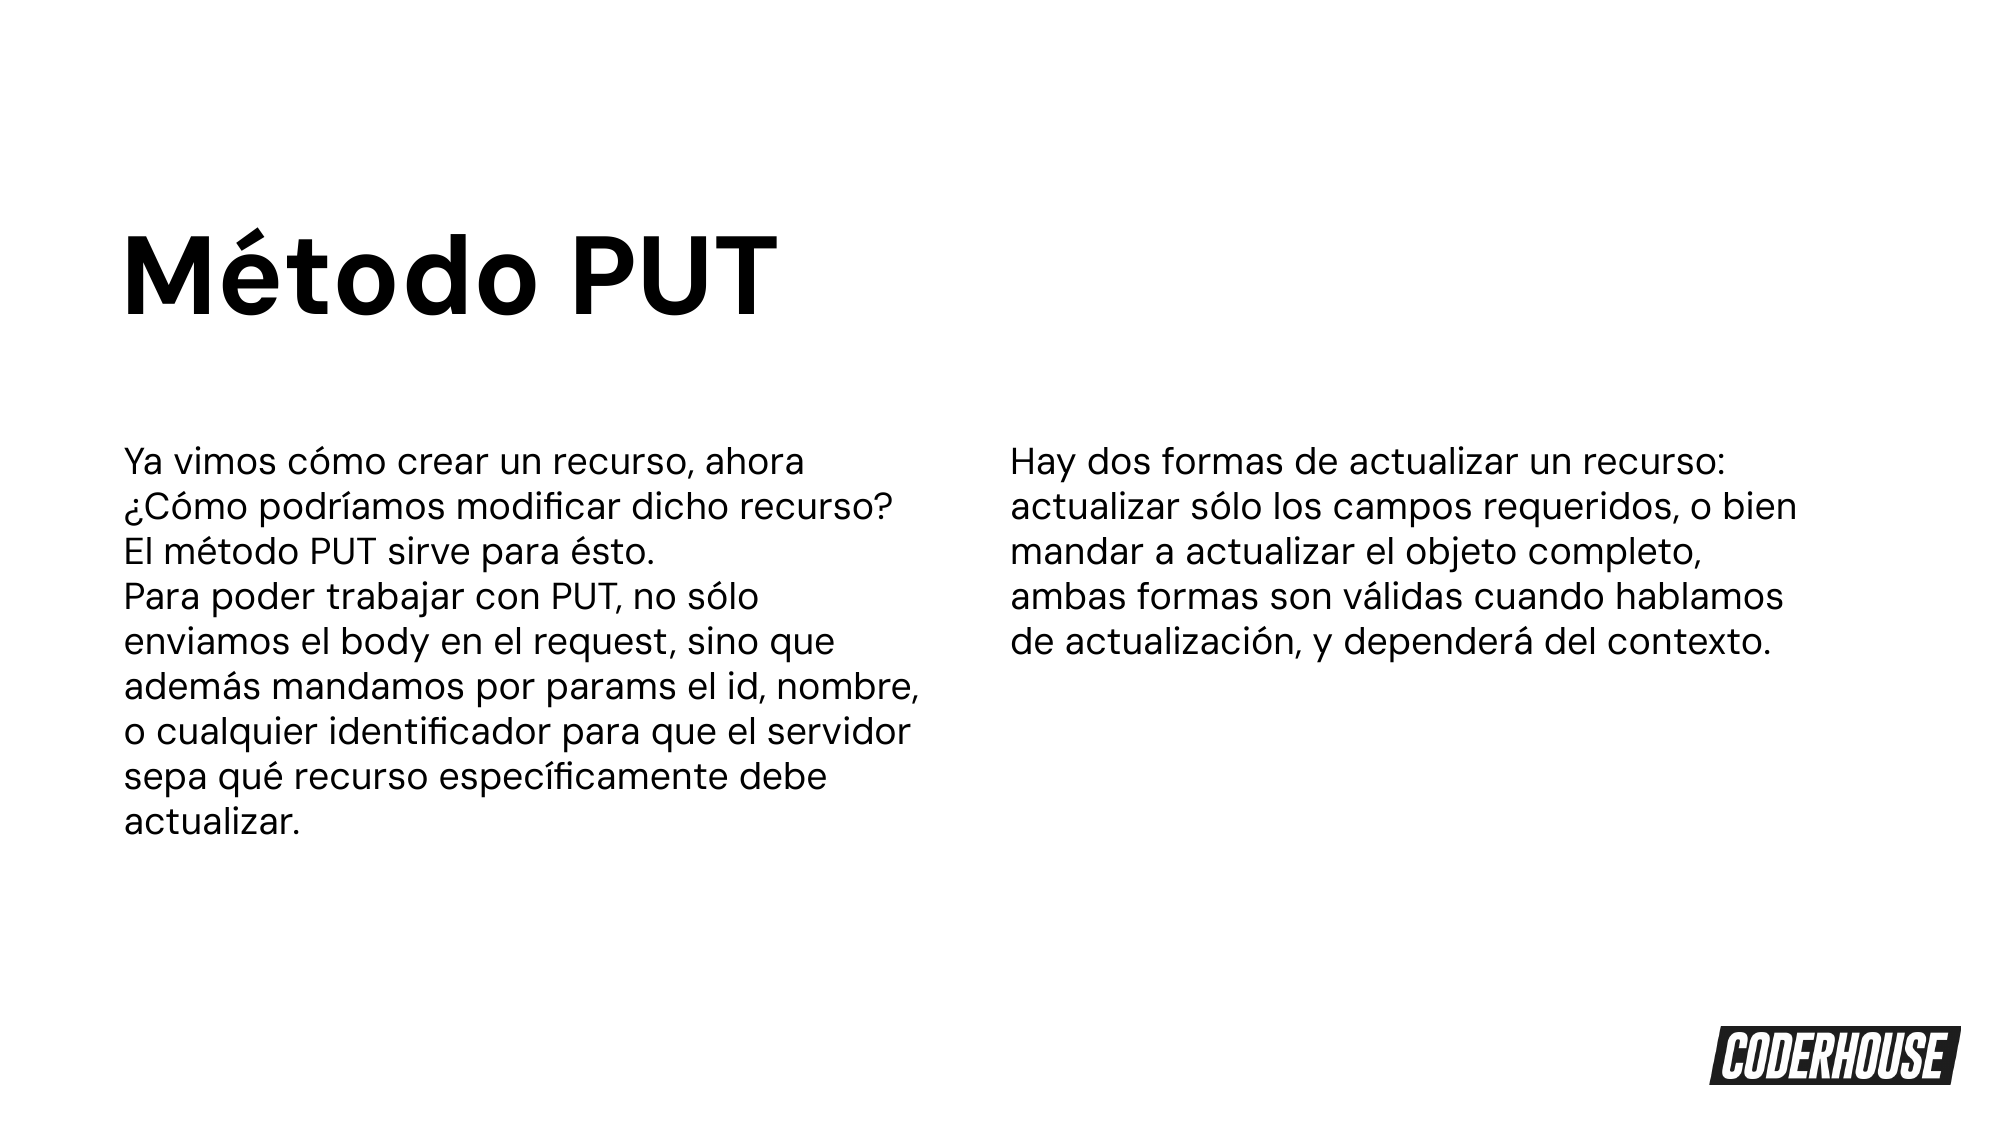

Método PUT
Ya vimos cómo crear un recurso, ahora ¿Cómo podríamos modificar dicho recurso? El método PUT sirve para ésto.
Para poder trabajar con PUT, no sólo enviamos el body en el request, sino que además mandamos por params el id, nombre, o cualquier identificador para que el servidor sepa qué recurso específicamente debe actualizar.

Hay dos formas de actualizar un recurso: actualizar sólo los campos requeridos, o bien mandar a actualizar el objeto completo, ambas formas son válidas cuando hablamos de actualización, y dependerá del contexto.